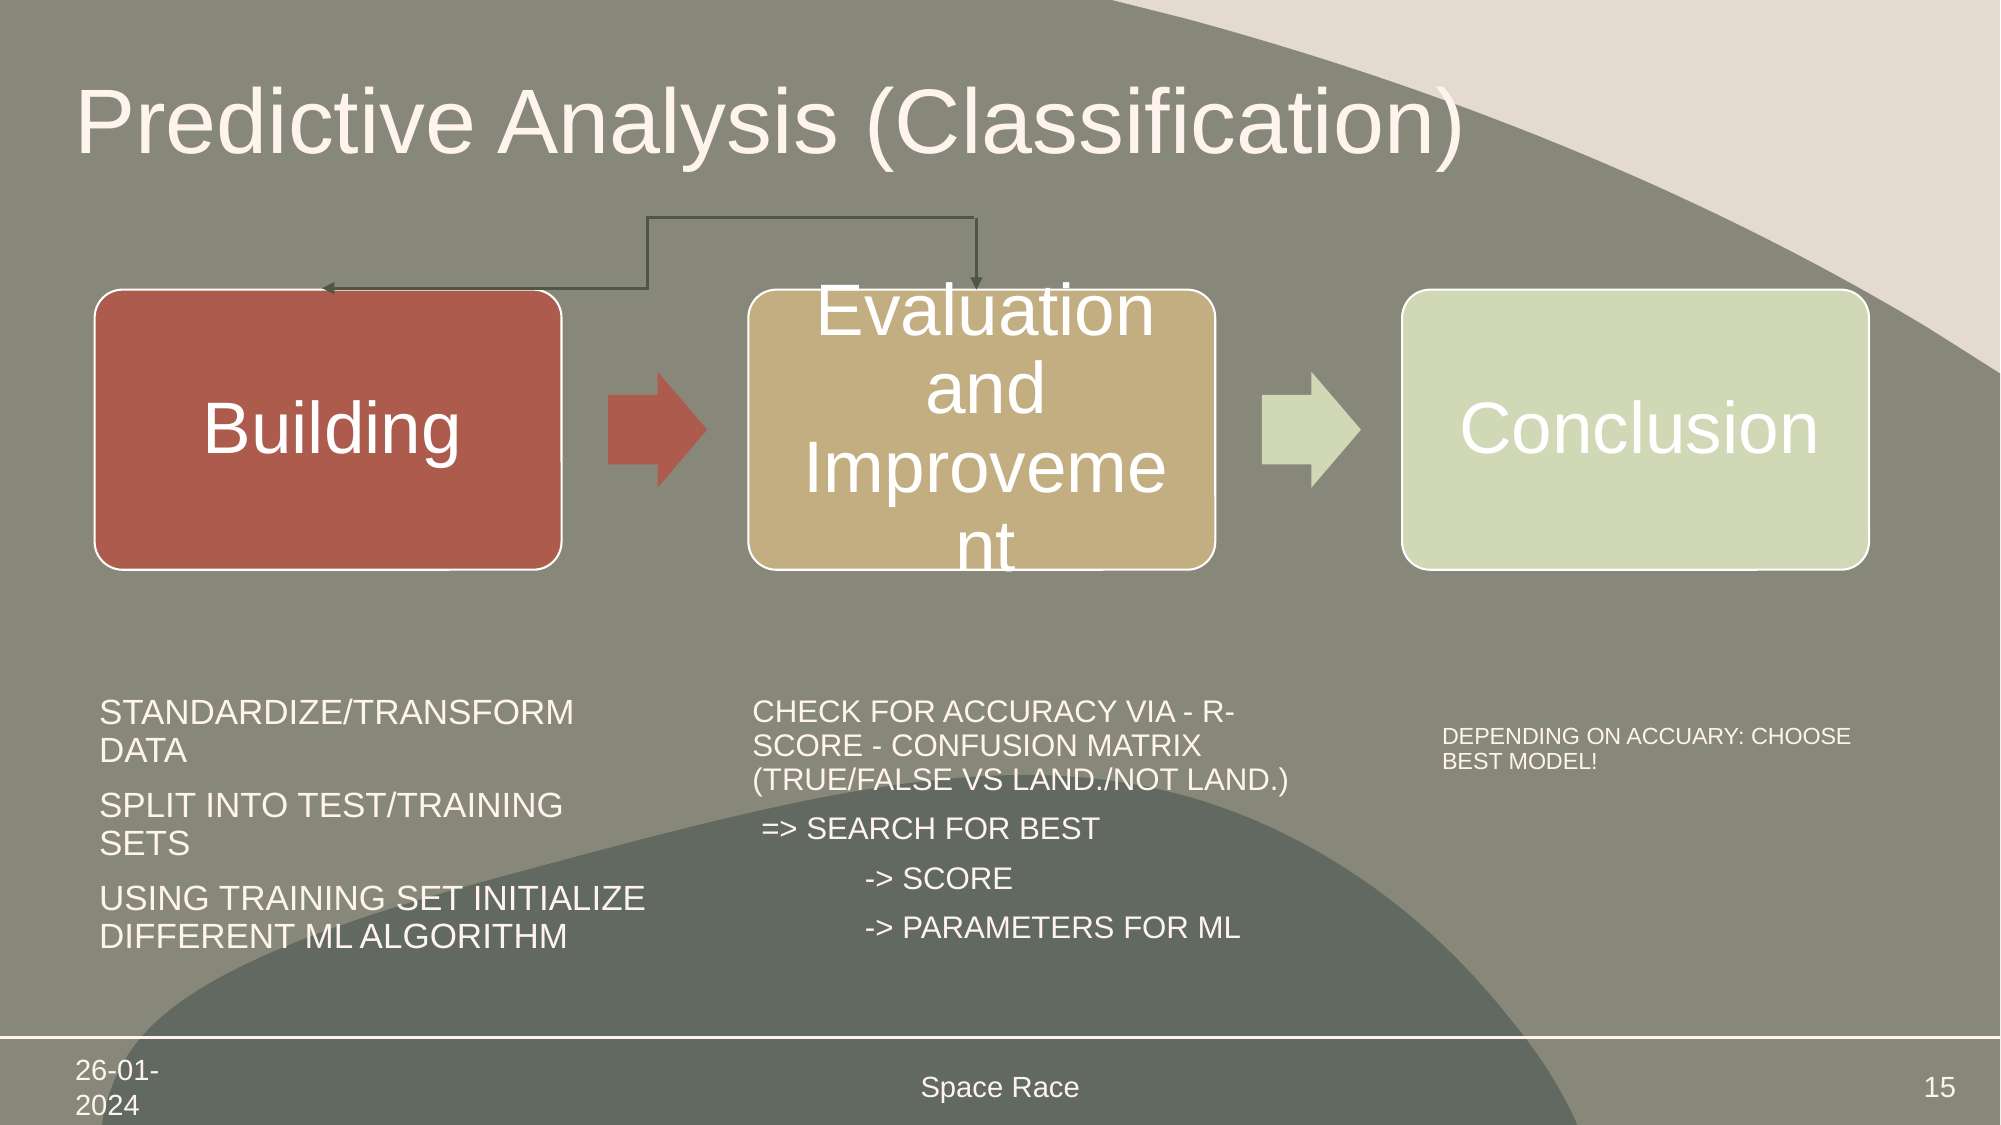

# Predictive Analysis (Classification)
Building

Evaluation and Improvement

Conclusion
Standardize/transform data
Split into test/training sets
Using training set initialize different ML algorithm
Check for accuracy via - R-score - Confusion matrix (true/false vs land./not land.)
 => Search for best
	-> Score
	-> Parameters for ML
Depending on accuary: Choose best model!
26-01-2024
Space Race
15